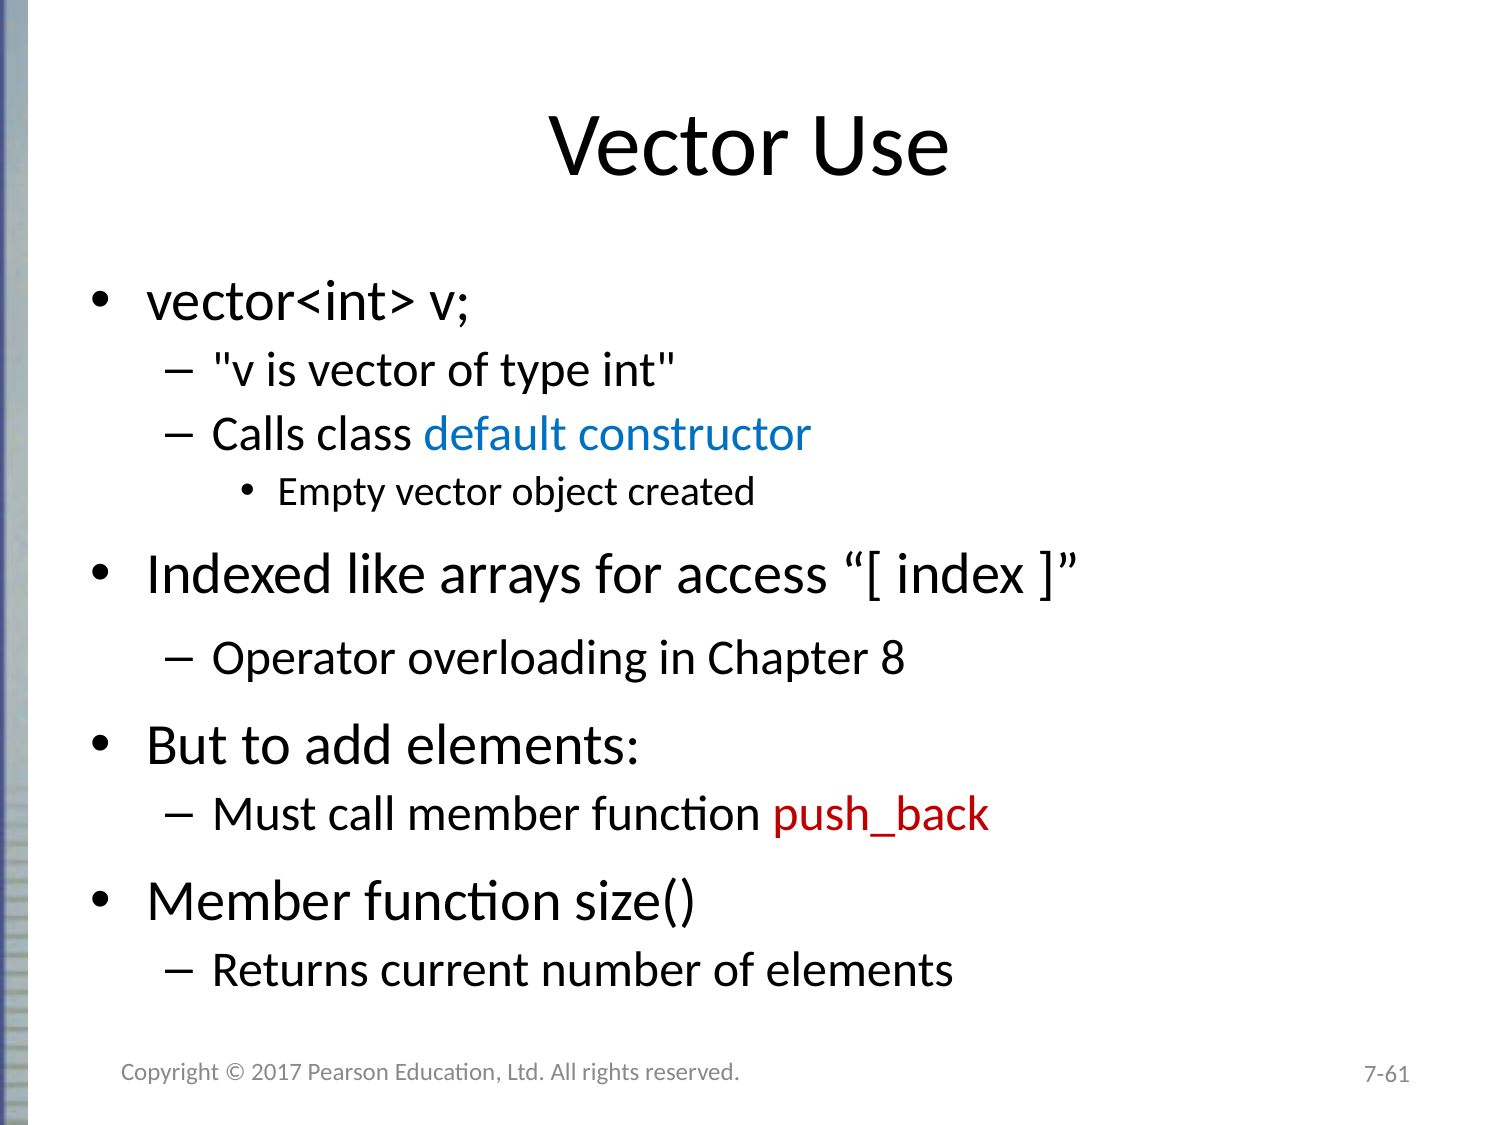

# Vector Use
vector<int> v;
"v is vector of type int"
Calls class default constructor
Empty vector object created
Indexed like arrays for access “[ index ]”
Operator overloading in Chapter 8
But to add elements:
Must call member function push_back
Member function size()
Returns current number of elements
Copyright © 2017 Pearson Education, Ltd. All rights reserved.
7-61